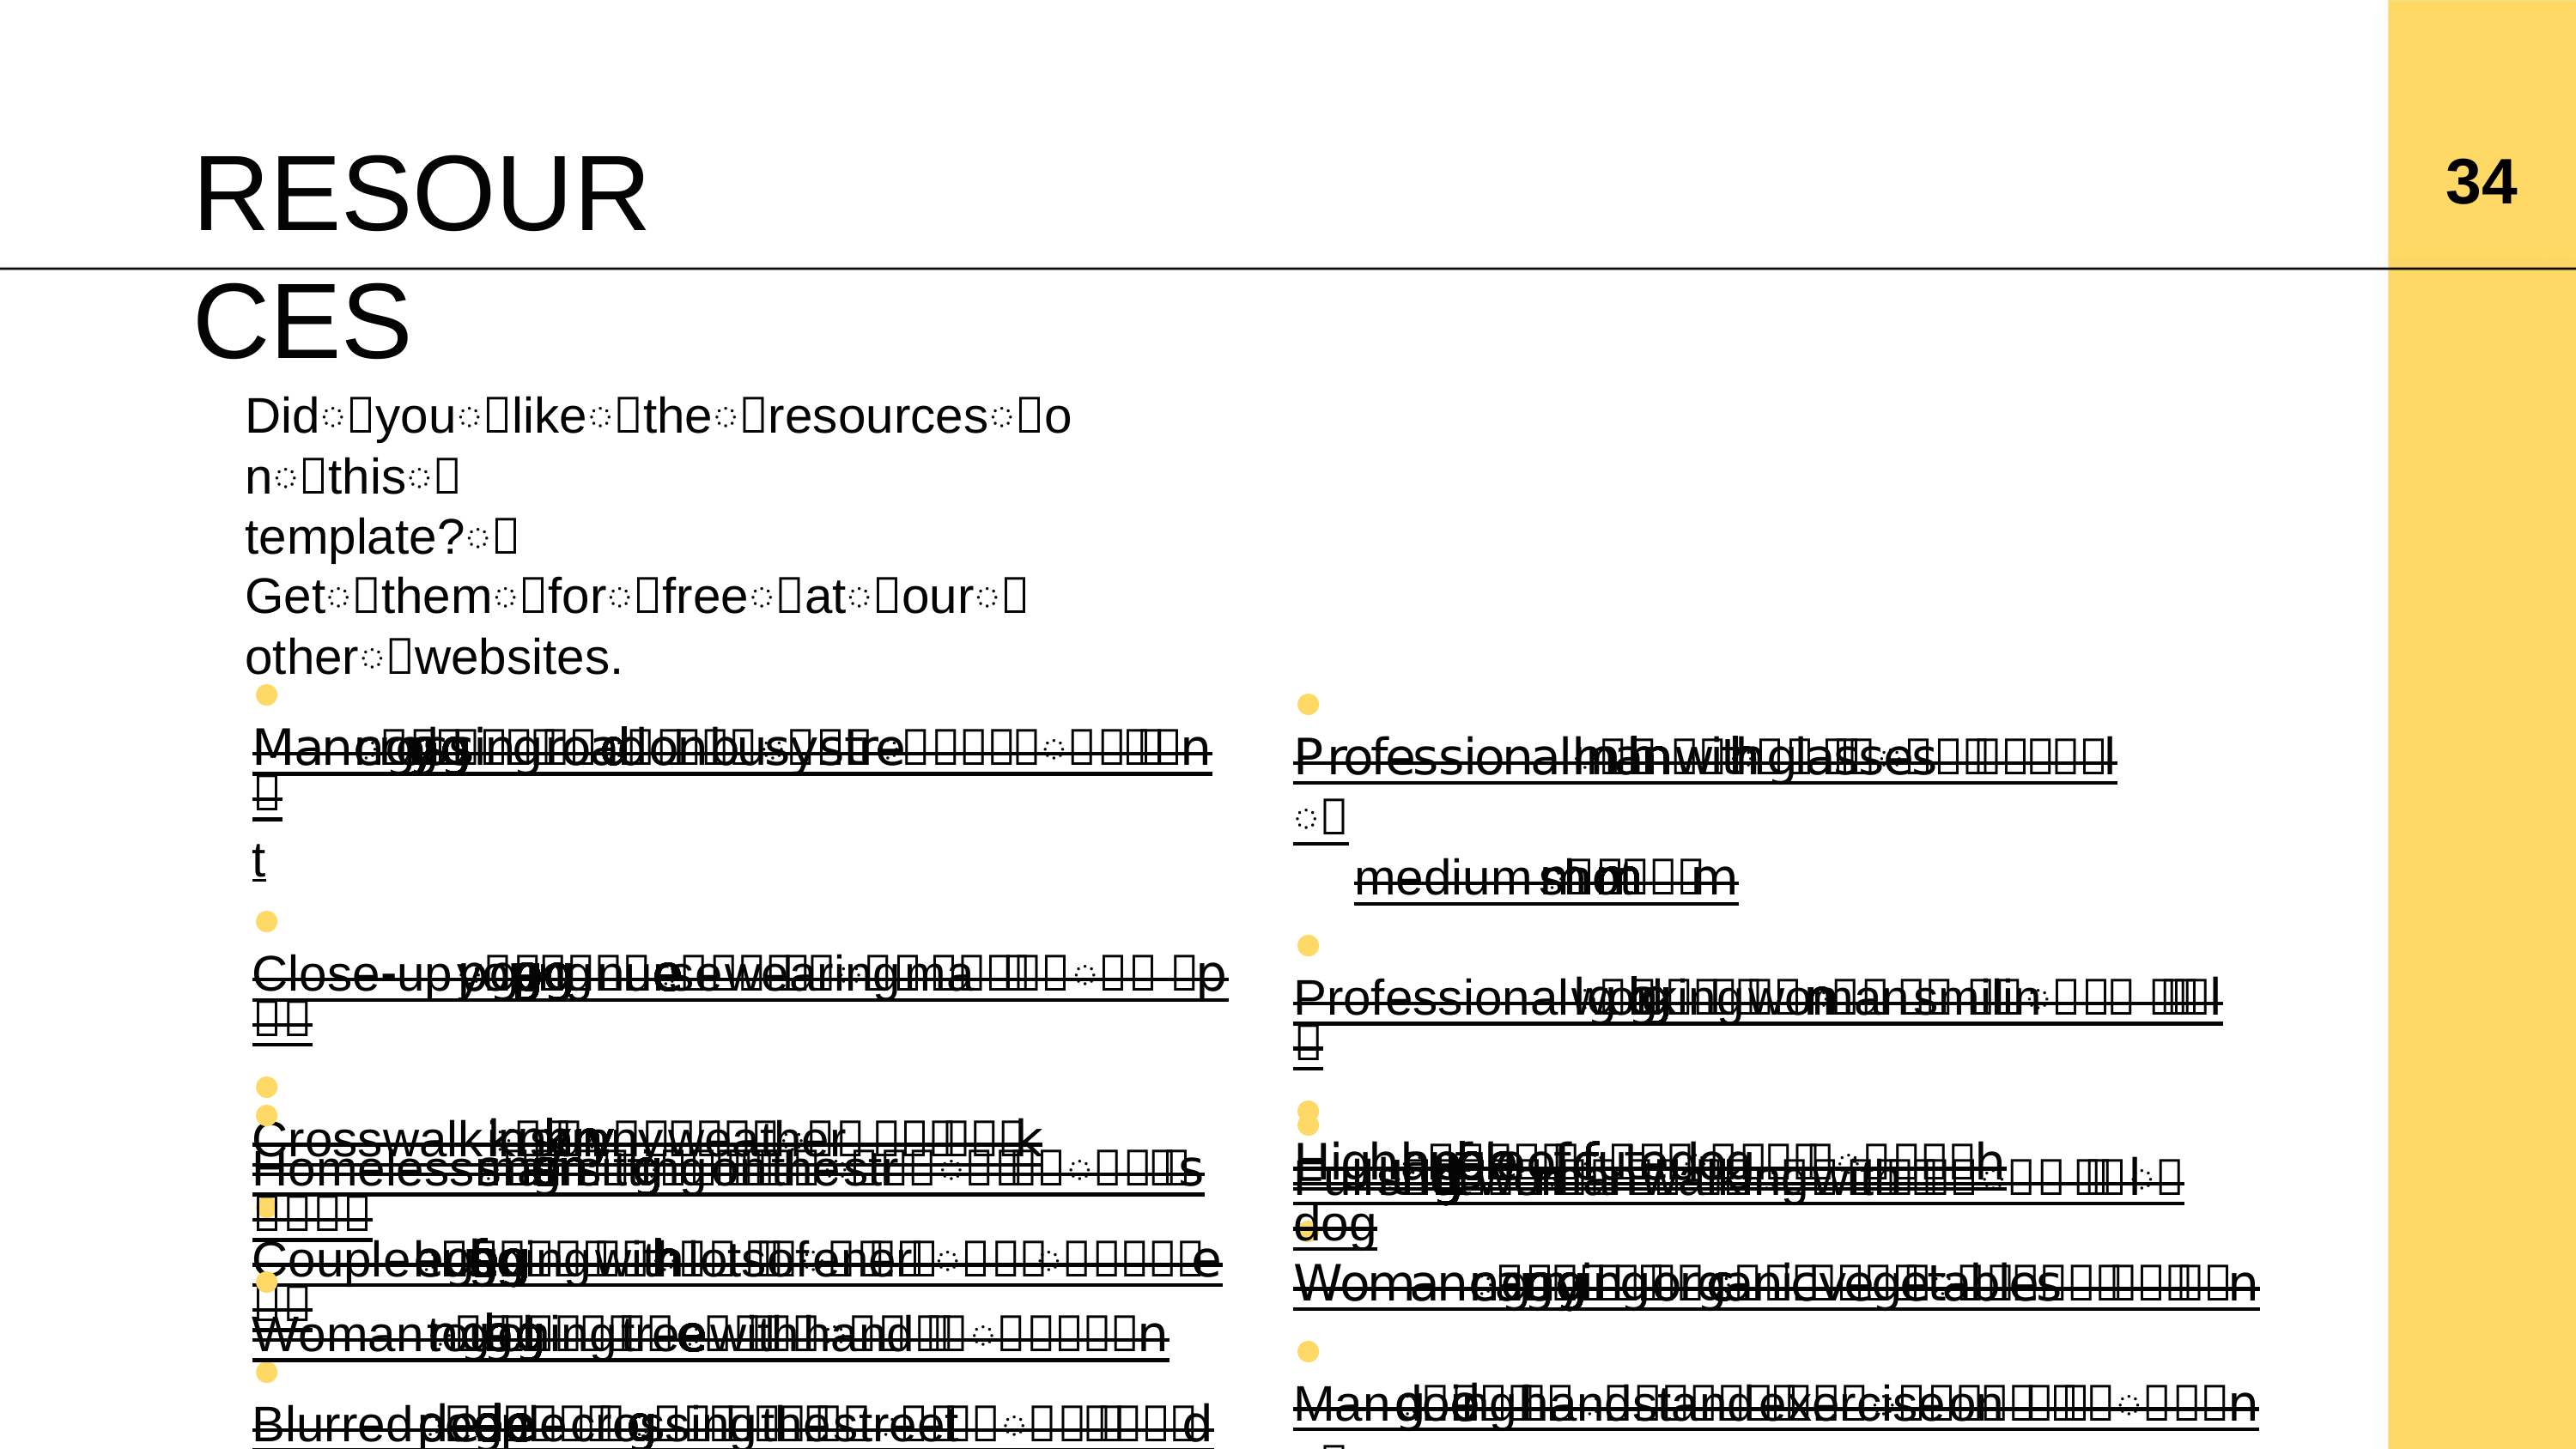

RESOURCES
34
Didꢀyouꢀlikeꢀtheꢀresourcesꢀonꢀthisꢀ
template?ꢀGetꢀthemꢀforꢀfreeꢀatꢀourꢀ
otherꢀwebsites.
● Manꢀcrossingꢀroadꢀonꢀbusyꢀstreet
● Close-upꢀyoungꢀnurseꢀwearingꢀmask
● Crosswalkꢀinꢀsunnyꢀweather
● Coupleꢀhuggingꢀwithꢀlotsꢀofꢀenergy
● Blurredꢀpeopleꢀcrossingꢀtheꢀstreet
● Close-upꢀfatherꢀhuggingꢀhisꢀbabyꢀ
● Manꢀworkingꢀatꢀdesk
● Professionalꢀmanꢀwithꢀglassesꢀ
mediumꢀshot
● Professionalꢀworkingꢀwomanꢀsmiling
● Highꢀangleꢀofꢀcuteꢀdog
● Womanꢀcarryingꢀorganicꢀvegetables
● Manꢀdoingꢀhandstandꢀexerciseꢀonꢀ
street
● Homelessꢀmanꢀsittingꢀonꢀtheꢀstreets
● Womanꢀtouchingꢀtreeꢀwithꢀhand
● Fullꢀshotꢀwomanꢀwalkingꢀwithꢀdog